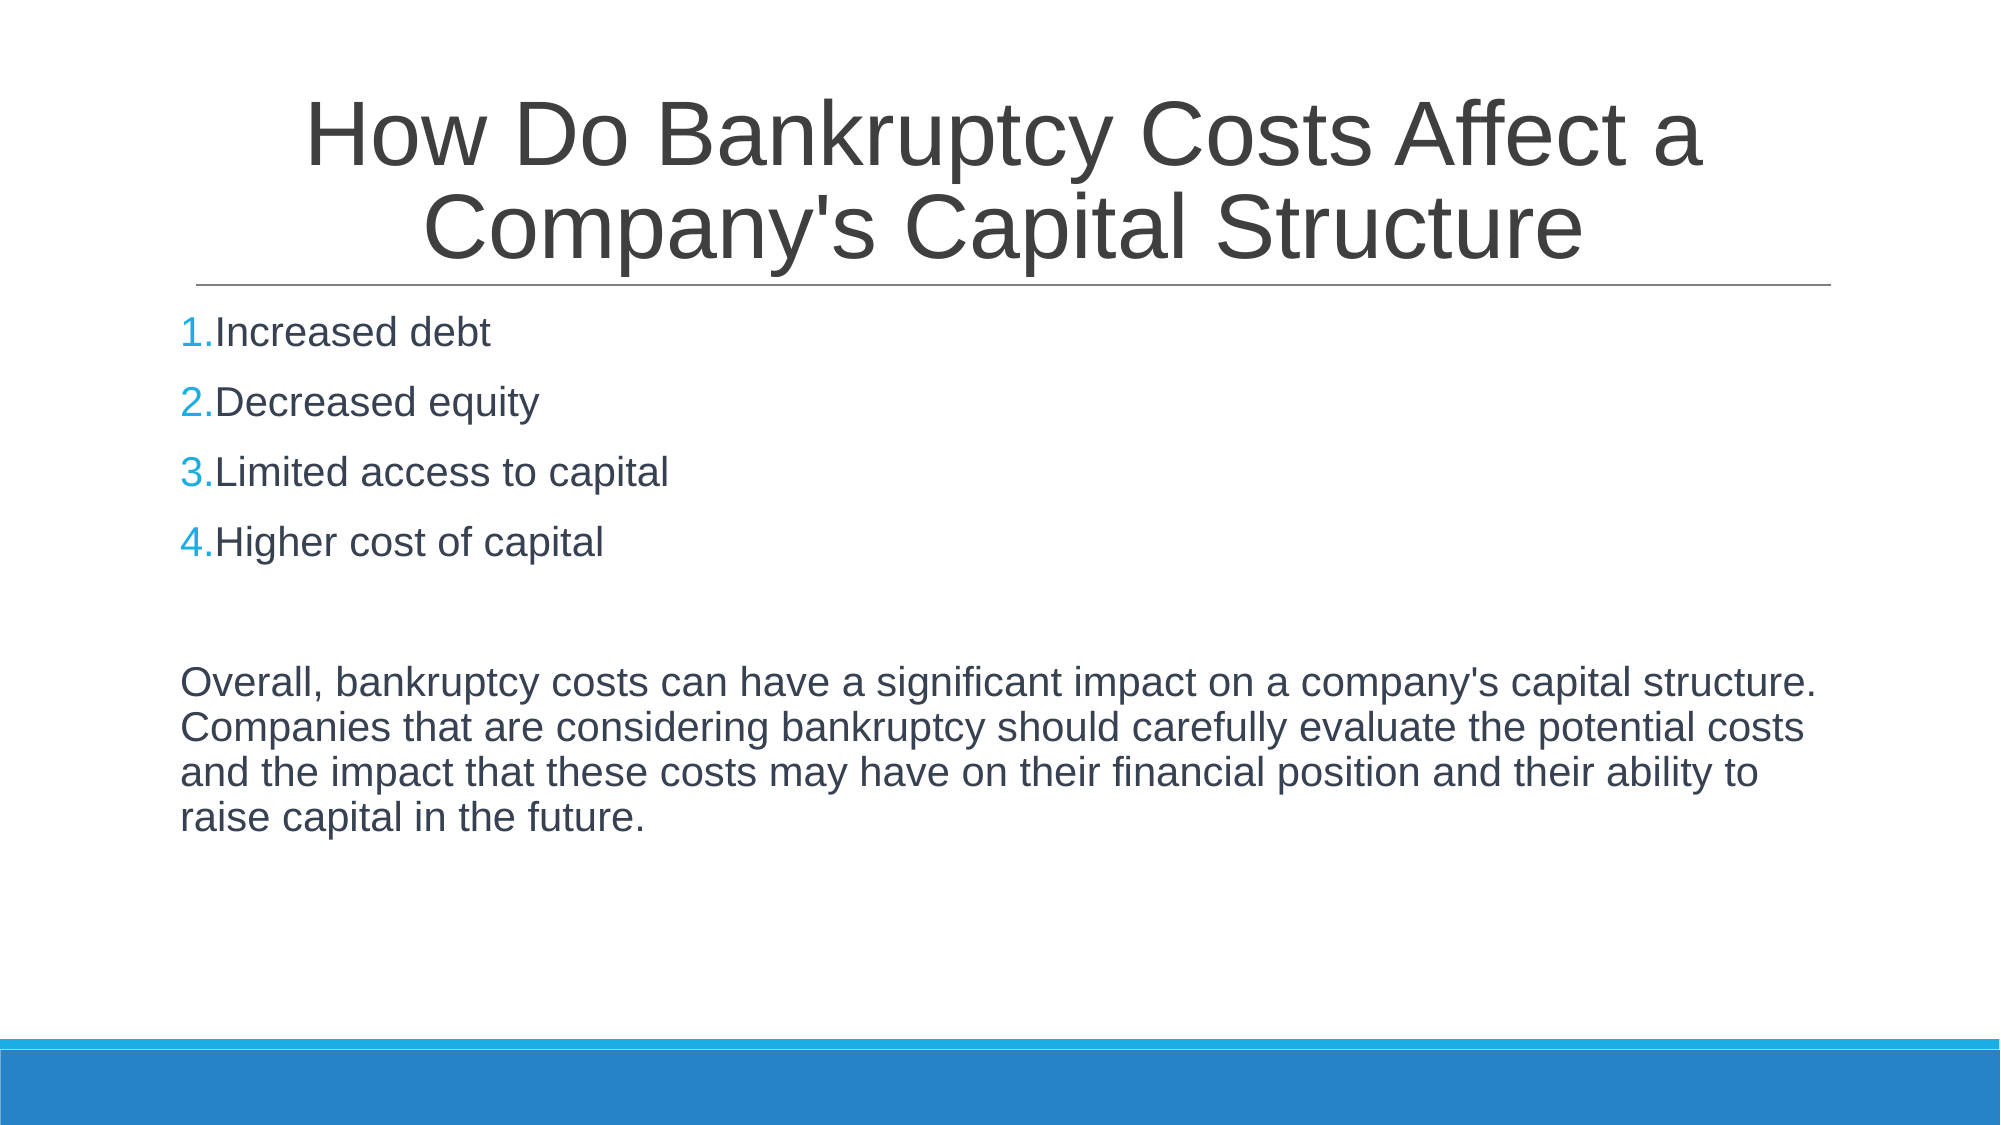

# How Do Bankruptcy Costs Affect a Company's Capital Structure
Increased debt
Decreased equity
Limited access to capital
Higher cost of capital

Overall, bankruptcy costs can have a significant impact on a company's capital structure. Companies that are considering bankruptcy should carefully evaluate the potential costs and the impact that these costs may have on their financial position and their ability to raise capital in the future.